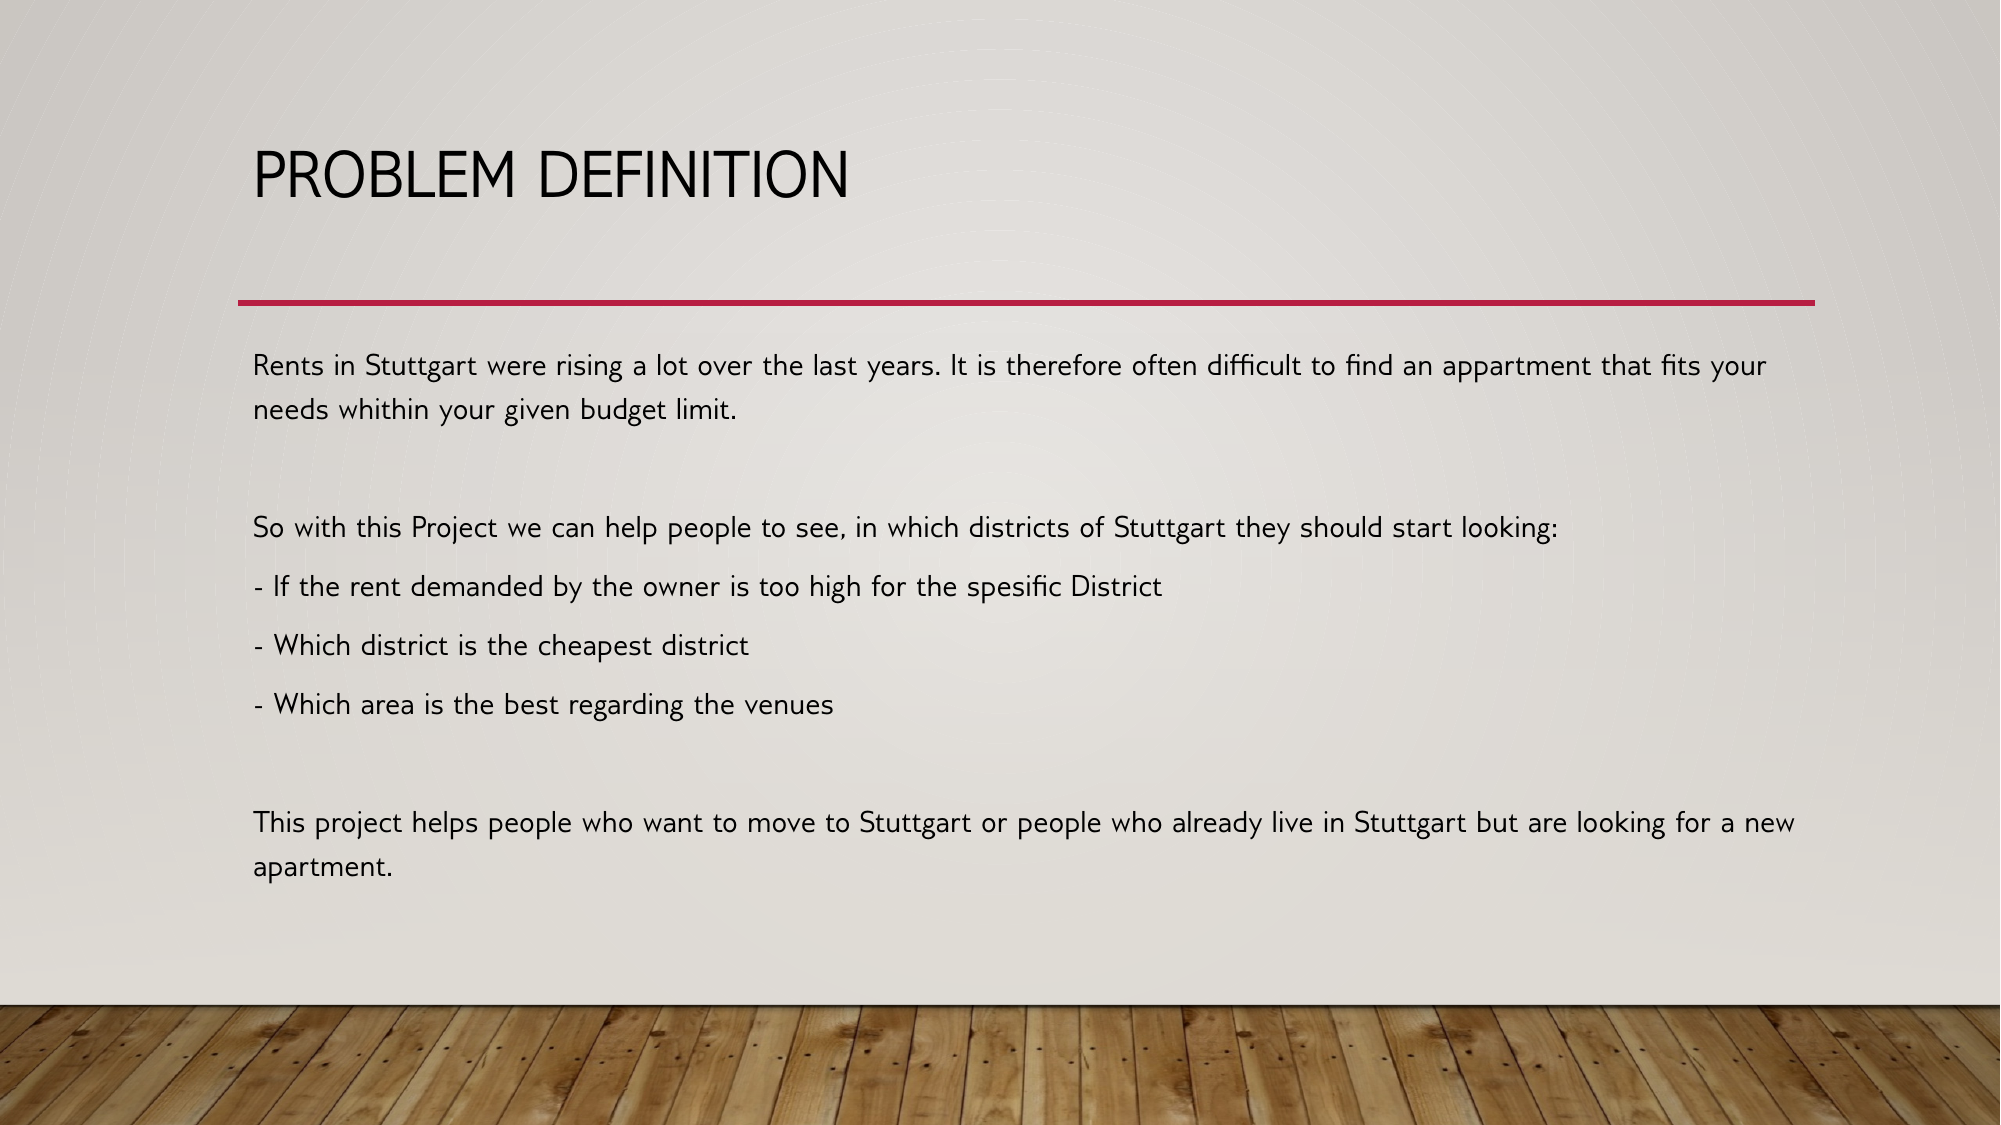

# Problem Definition
Rents in Stuttgart were rising a lot over the last years. It is therefore often difficult to find an appartment that fits your needs whithin your given budget limit.

So with this Project we can help people to see, in which districts of Stuttgart they should start looking:
- If the rent demanded by the owner is too high for the spesific District
- Which district is the cheapest district
- Which area is the best regarding the venues

This project helps people who want to move to Stuttgart or people who already live in Stuttgart but are looking for a new apartment.